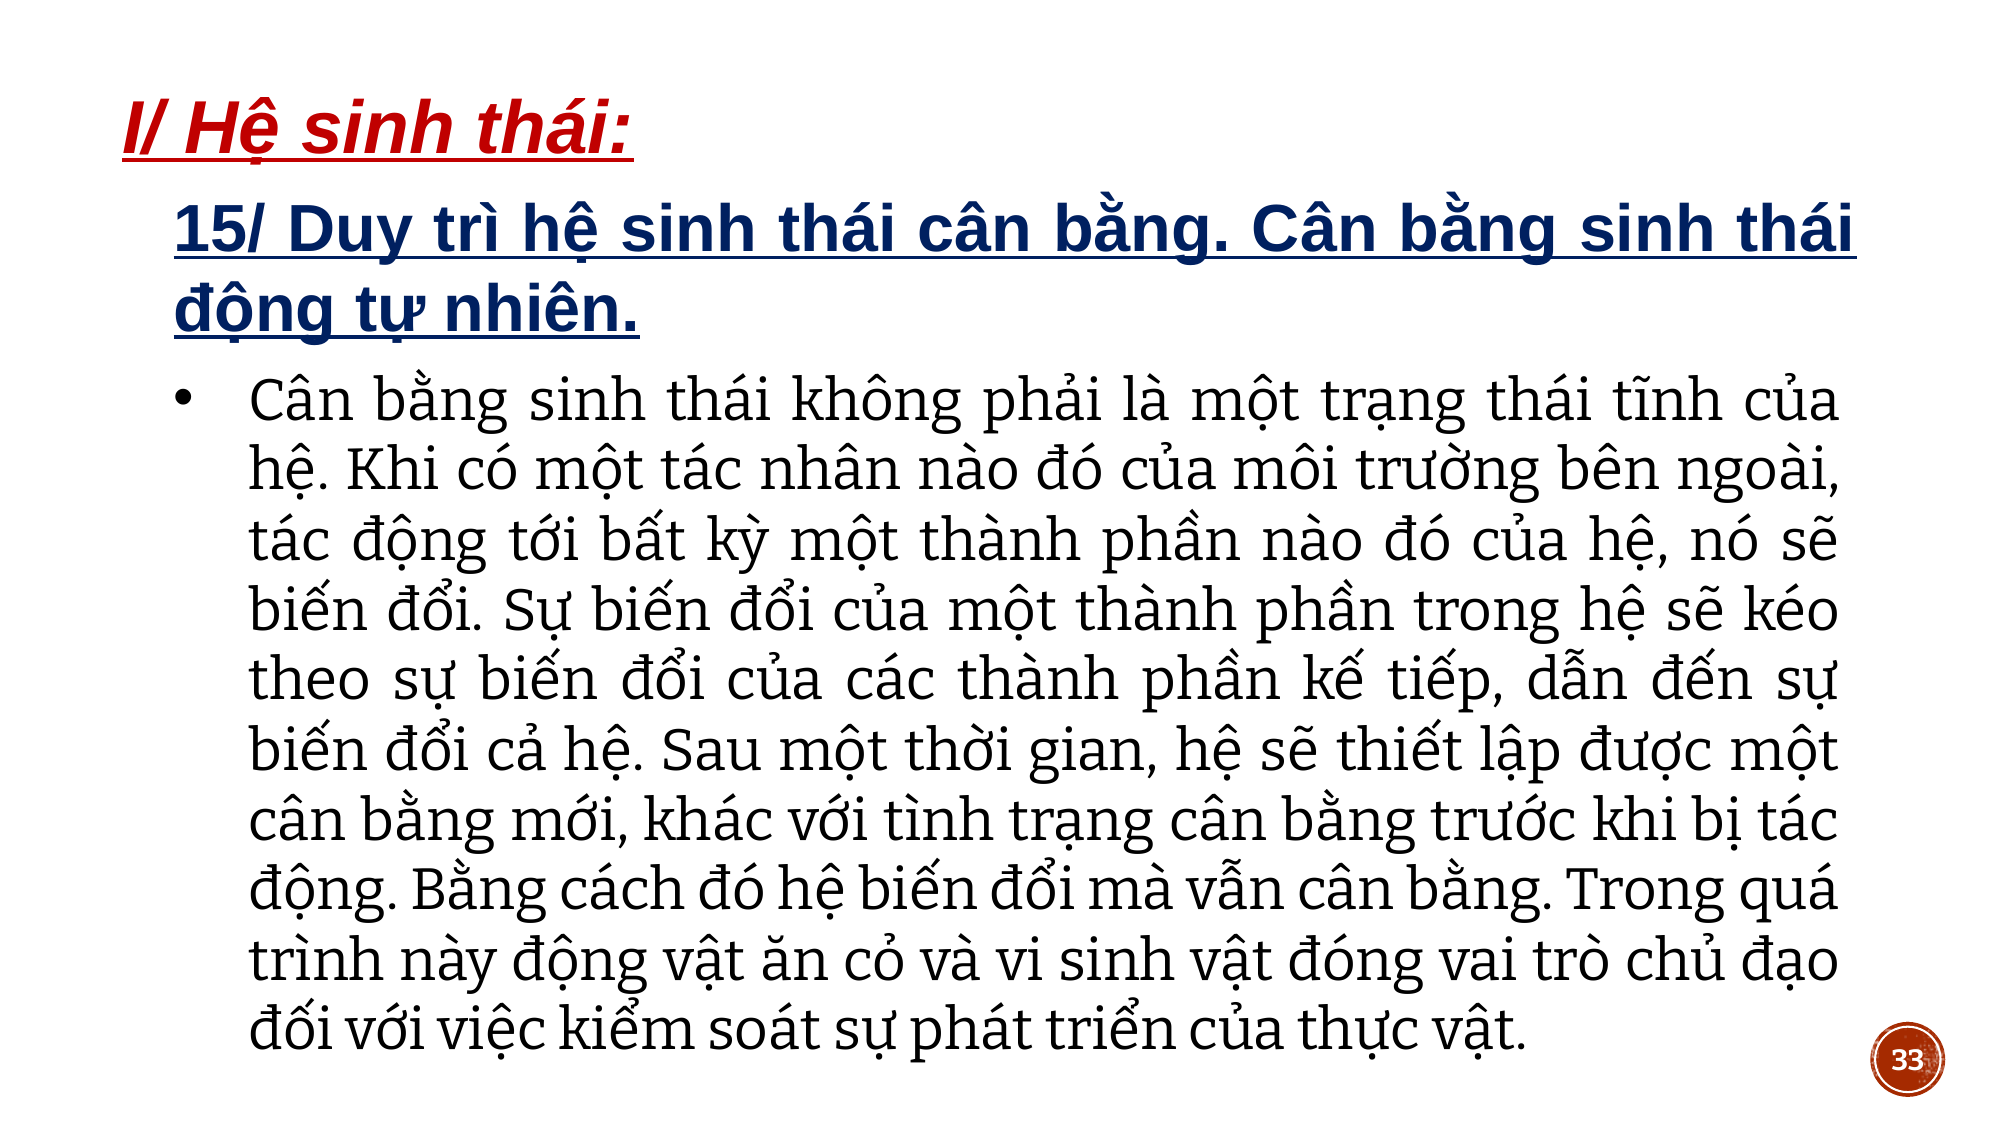

I/ Hệ sinh thái:
15/ Duy trì hệ sinh thái cân bằng. Cân bằng sinh thái động tự nhiên.
Cân bằng sinh thái không phải là một trạng thái tĩnh của hệ. Khi có một tác nhân nào đó của môi trường bên ngoài, tác động tới bất kỳ một thành phần nào đó của hệ, nó sẽ biến đổi. Sự biến đổi của một thành phần trong hệ sẽ kéo theo sự biến đổi của các thành phần kế tiếp, dẫn đến sự biến đổi cả hệ. Sau một thời gian, hệ sẽ thiết lập được một cân bằng mới, khác với tình trạng cân bằng trước khi bị tác động. Bằng cách đó hệ biến đổi mà vẫn cân bằng. Trong quá trình này động vật ăn cỏ và vi sinh vật đóng vai trò chủ đạo đối với việc kiểm soát sự phát triển của thực vật.
33